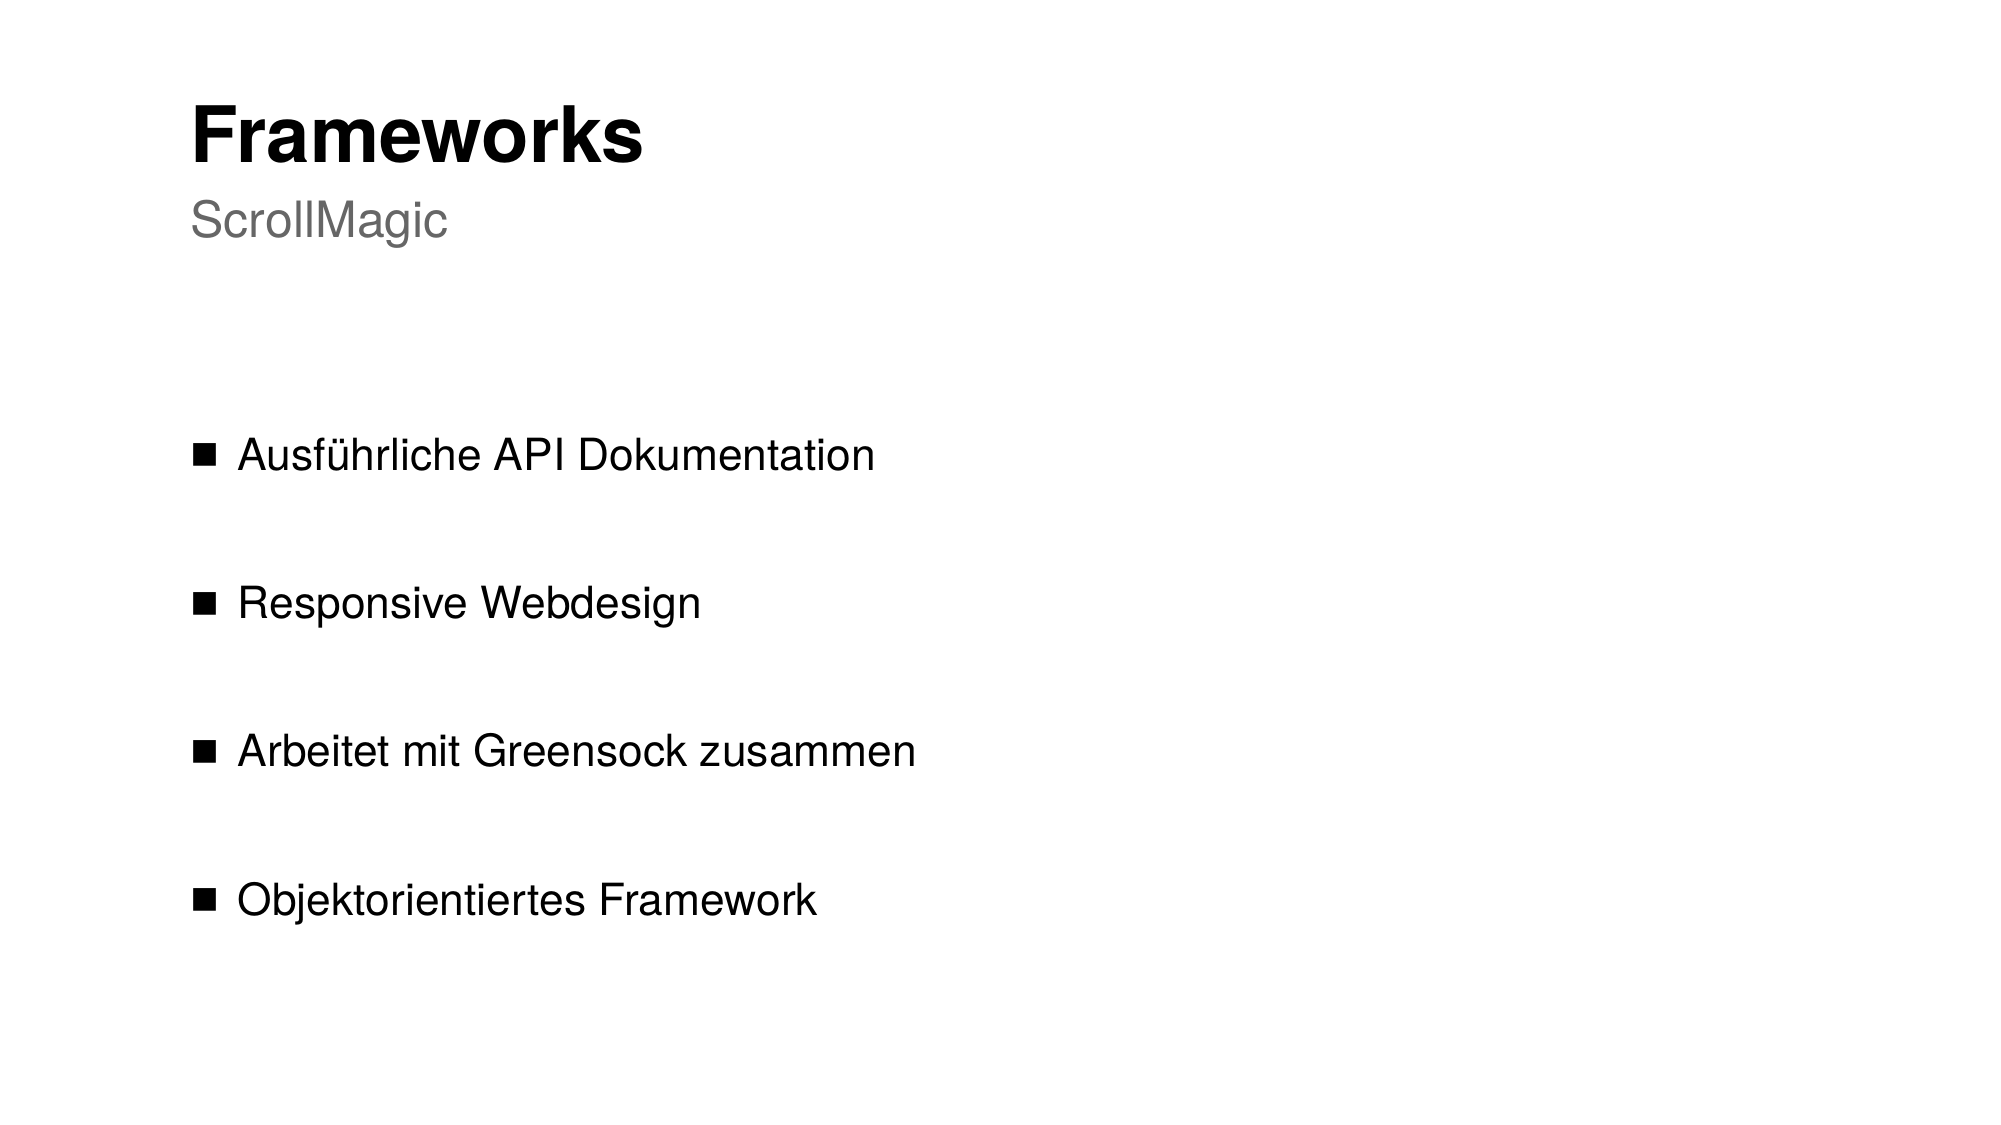

# Frameworks
ScrollMagic
Ausführliche API Dokumentation

Responsive Webdesign

Arbeitet mit Greensock zusammen

Objektorientiertes Framework